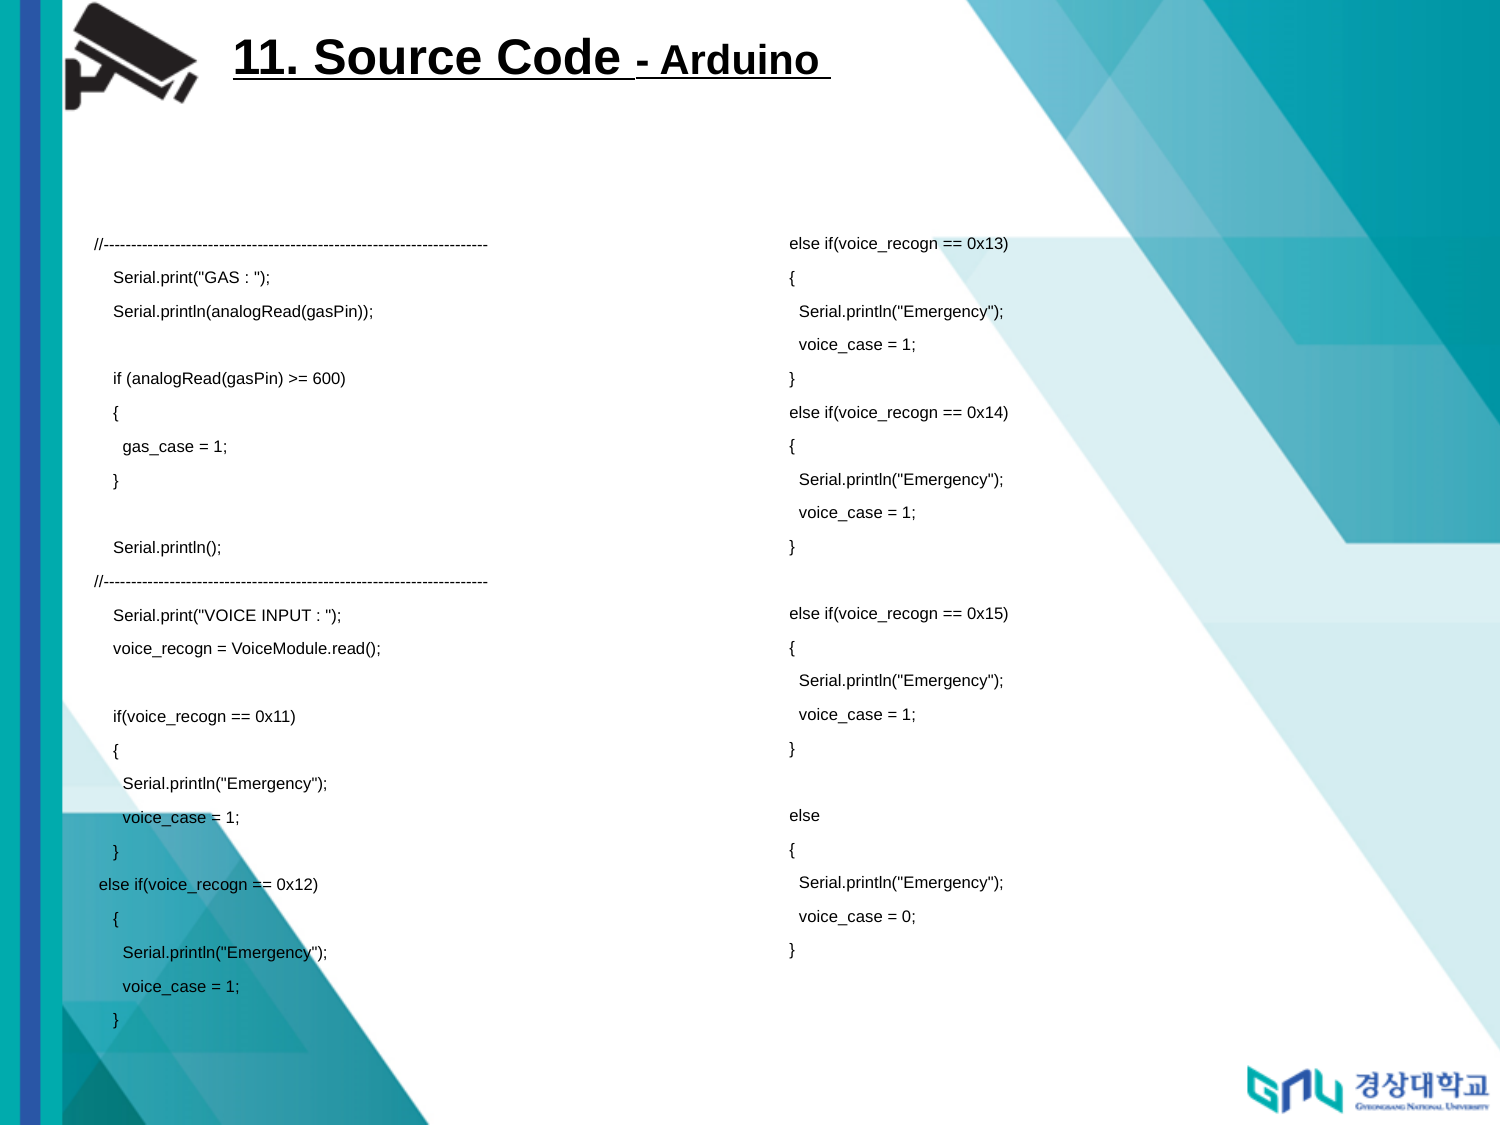

11. Source Code - Arduino
//----------------------------------------------------------------------
    Serial.print("GAS : ");
    Serial.println(analogRead(gasPin));

    if (analogRead(gasPin) >= 600)
    {
      gas_case = 1;
    }

    Serial.println();
//----------------------------------------------------------------------
    Serial.print("VOICE INPUT : ");
    voice_recogn = VoiceModule.read();

    if(voice_recogn == 0x11)
    {
      Serial.println("Emergency");
      voice_case = 1;
    }
 else if(voice_recogn == 0x12)
    {
      Serial.println("Emergency");
      voice_case = 1;
    }

    else if(voice_recogn == 0x13)
    {
      Serial.println("Emergency");
      voice_case = 1;
    }
    else if(voice_recogn == 0x14)
    {
      Serial.println("Emergency");
      voice_case = 1;
    }

    else if(voice_recogn == 0x15)
    {
      Serial.println("Emergency");
      voice_case = 1;
    }

    else
    {
      Serial.println("Emergency");
      voice_case = 0;
    }